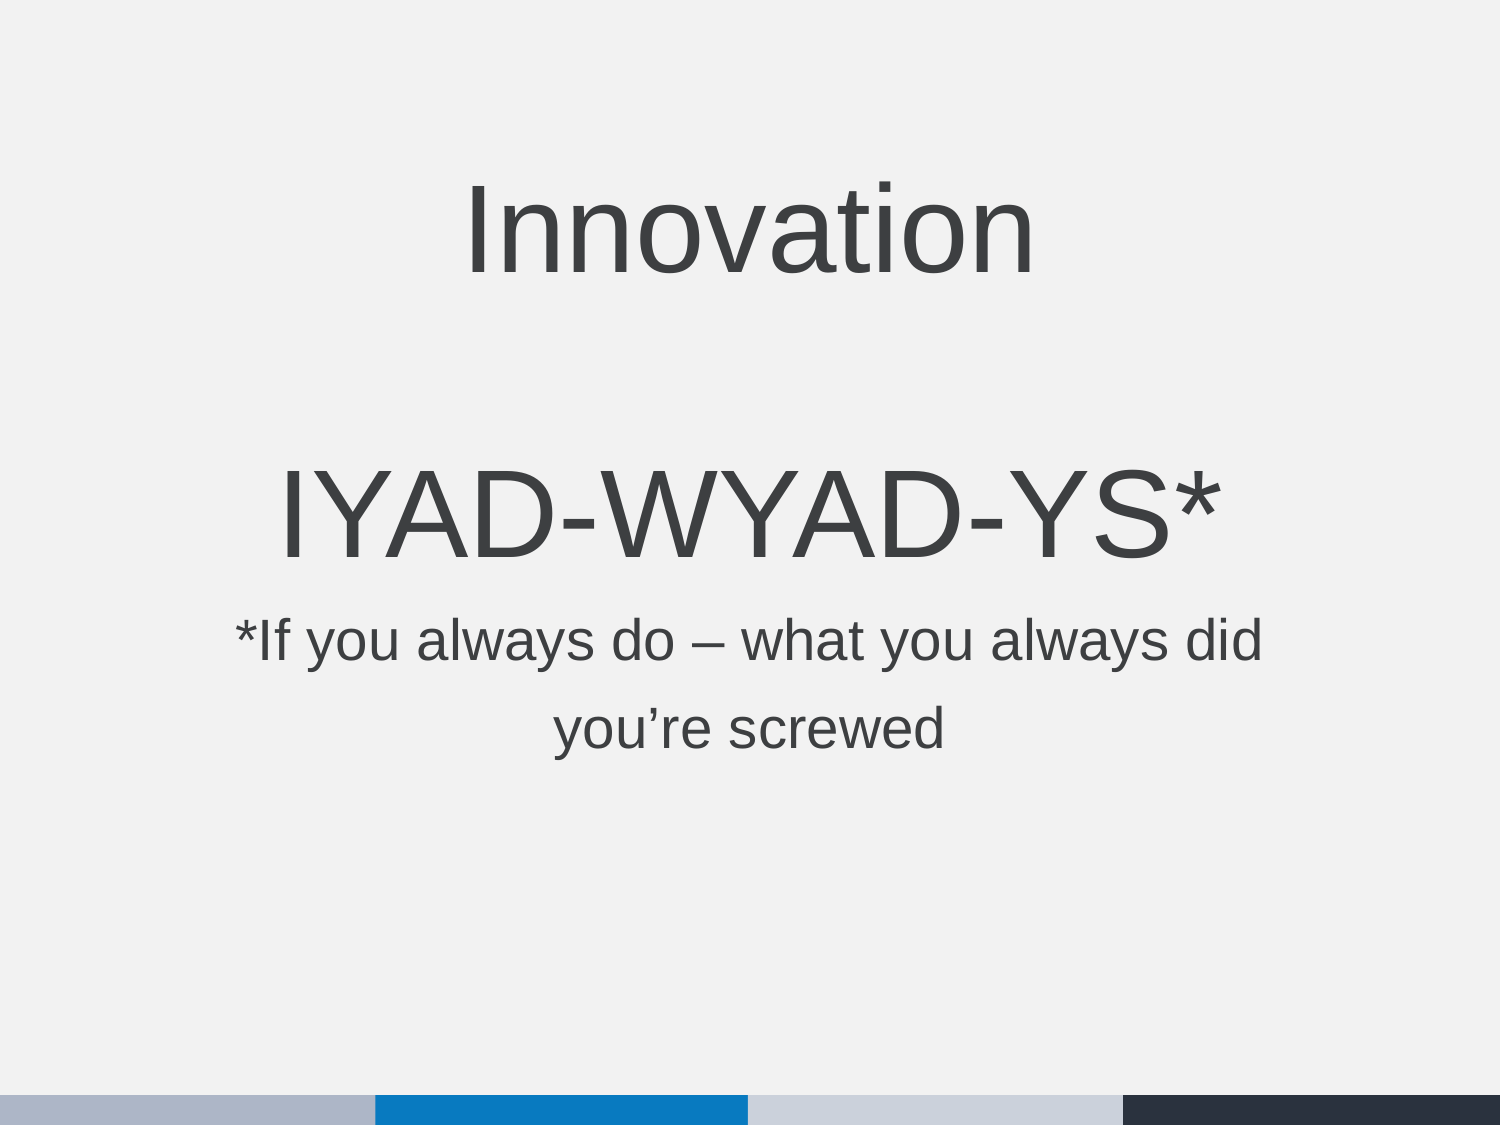

Innovation

IYAD-WYAD-YS*
*If you always do – what you always did
you’re screwed